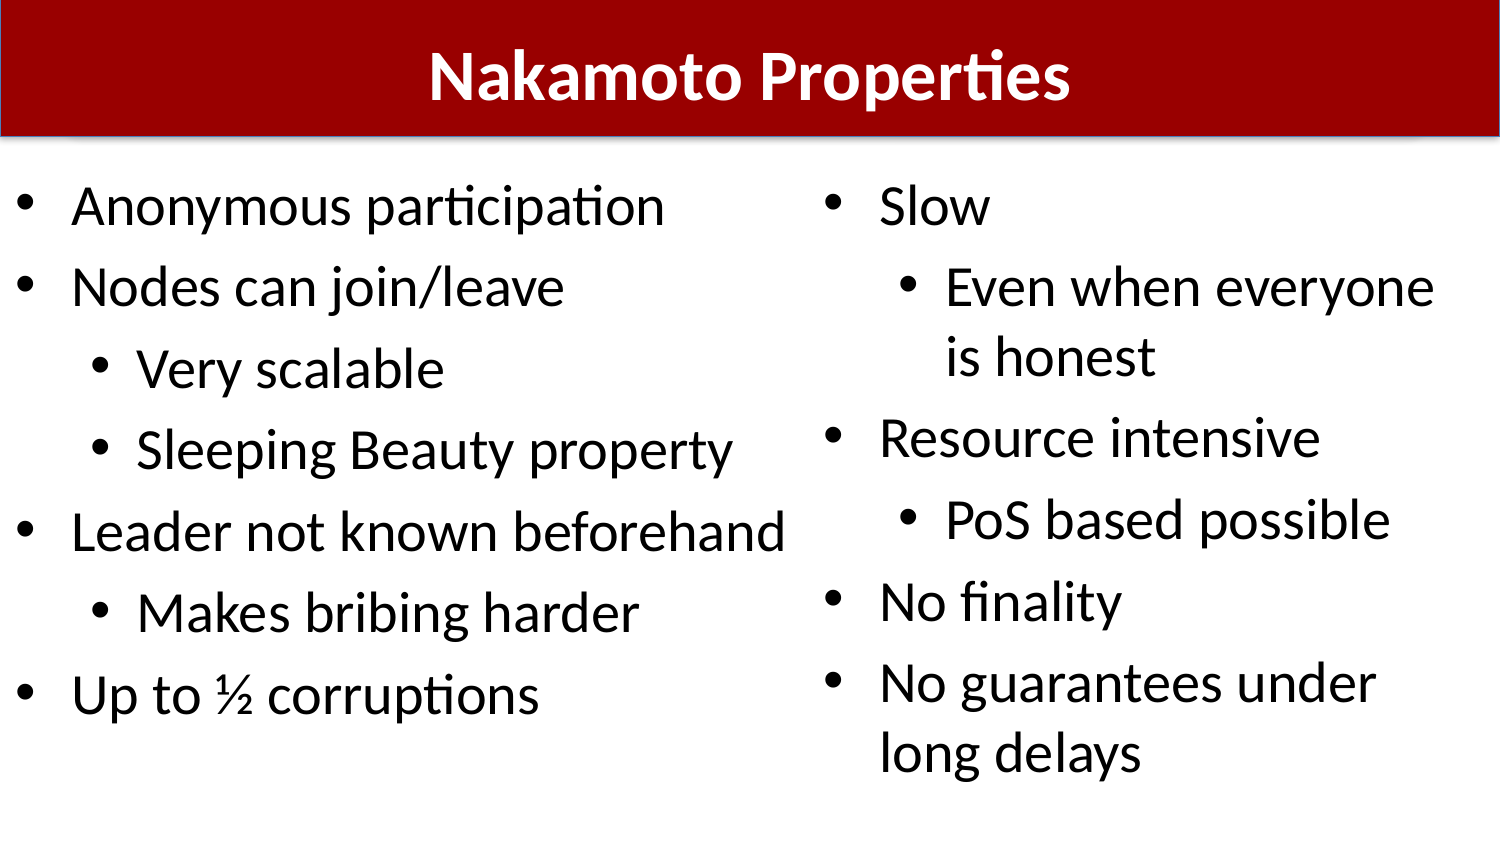

# Nakamoto Properties
Anonymous participation
Nodes can join/leave
Very scalable
Sleeping Beauty property
Leader not known beforehand
Makes bribing harder
Up to ½ corruptions
Slow
Even when everyone is honest
Resource intensive
PoS based possible
No finality
No guarantees under long delays